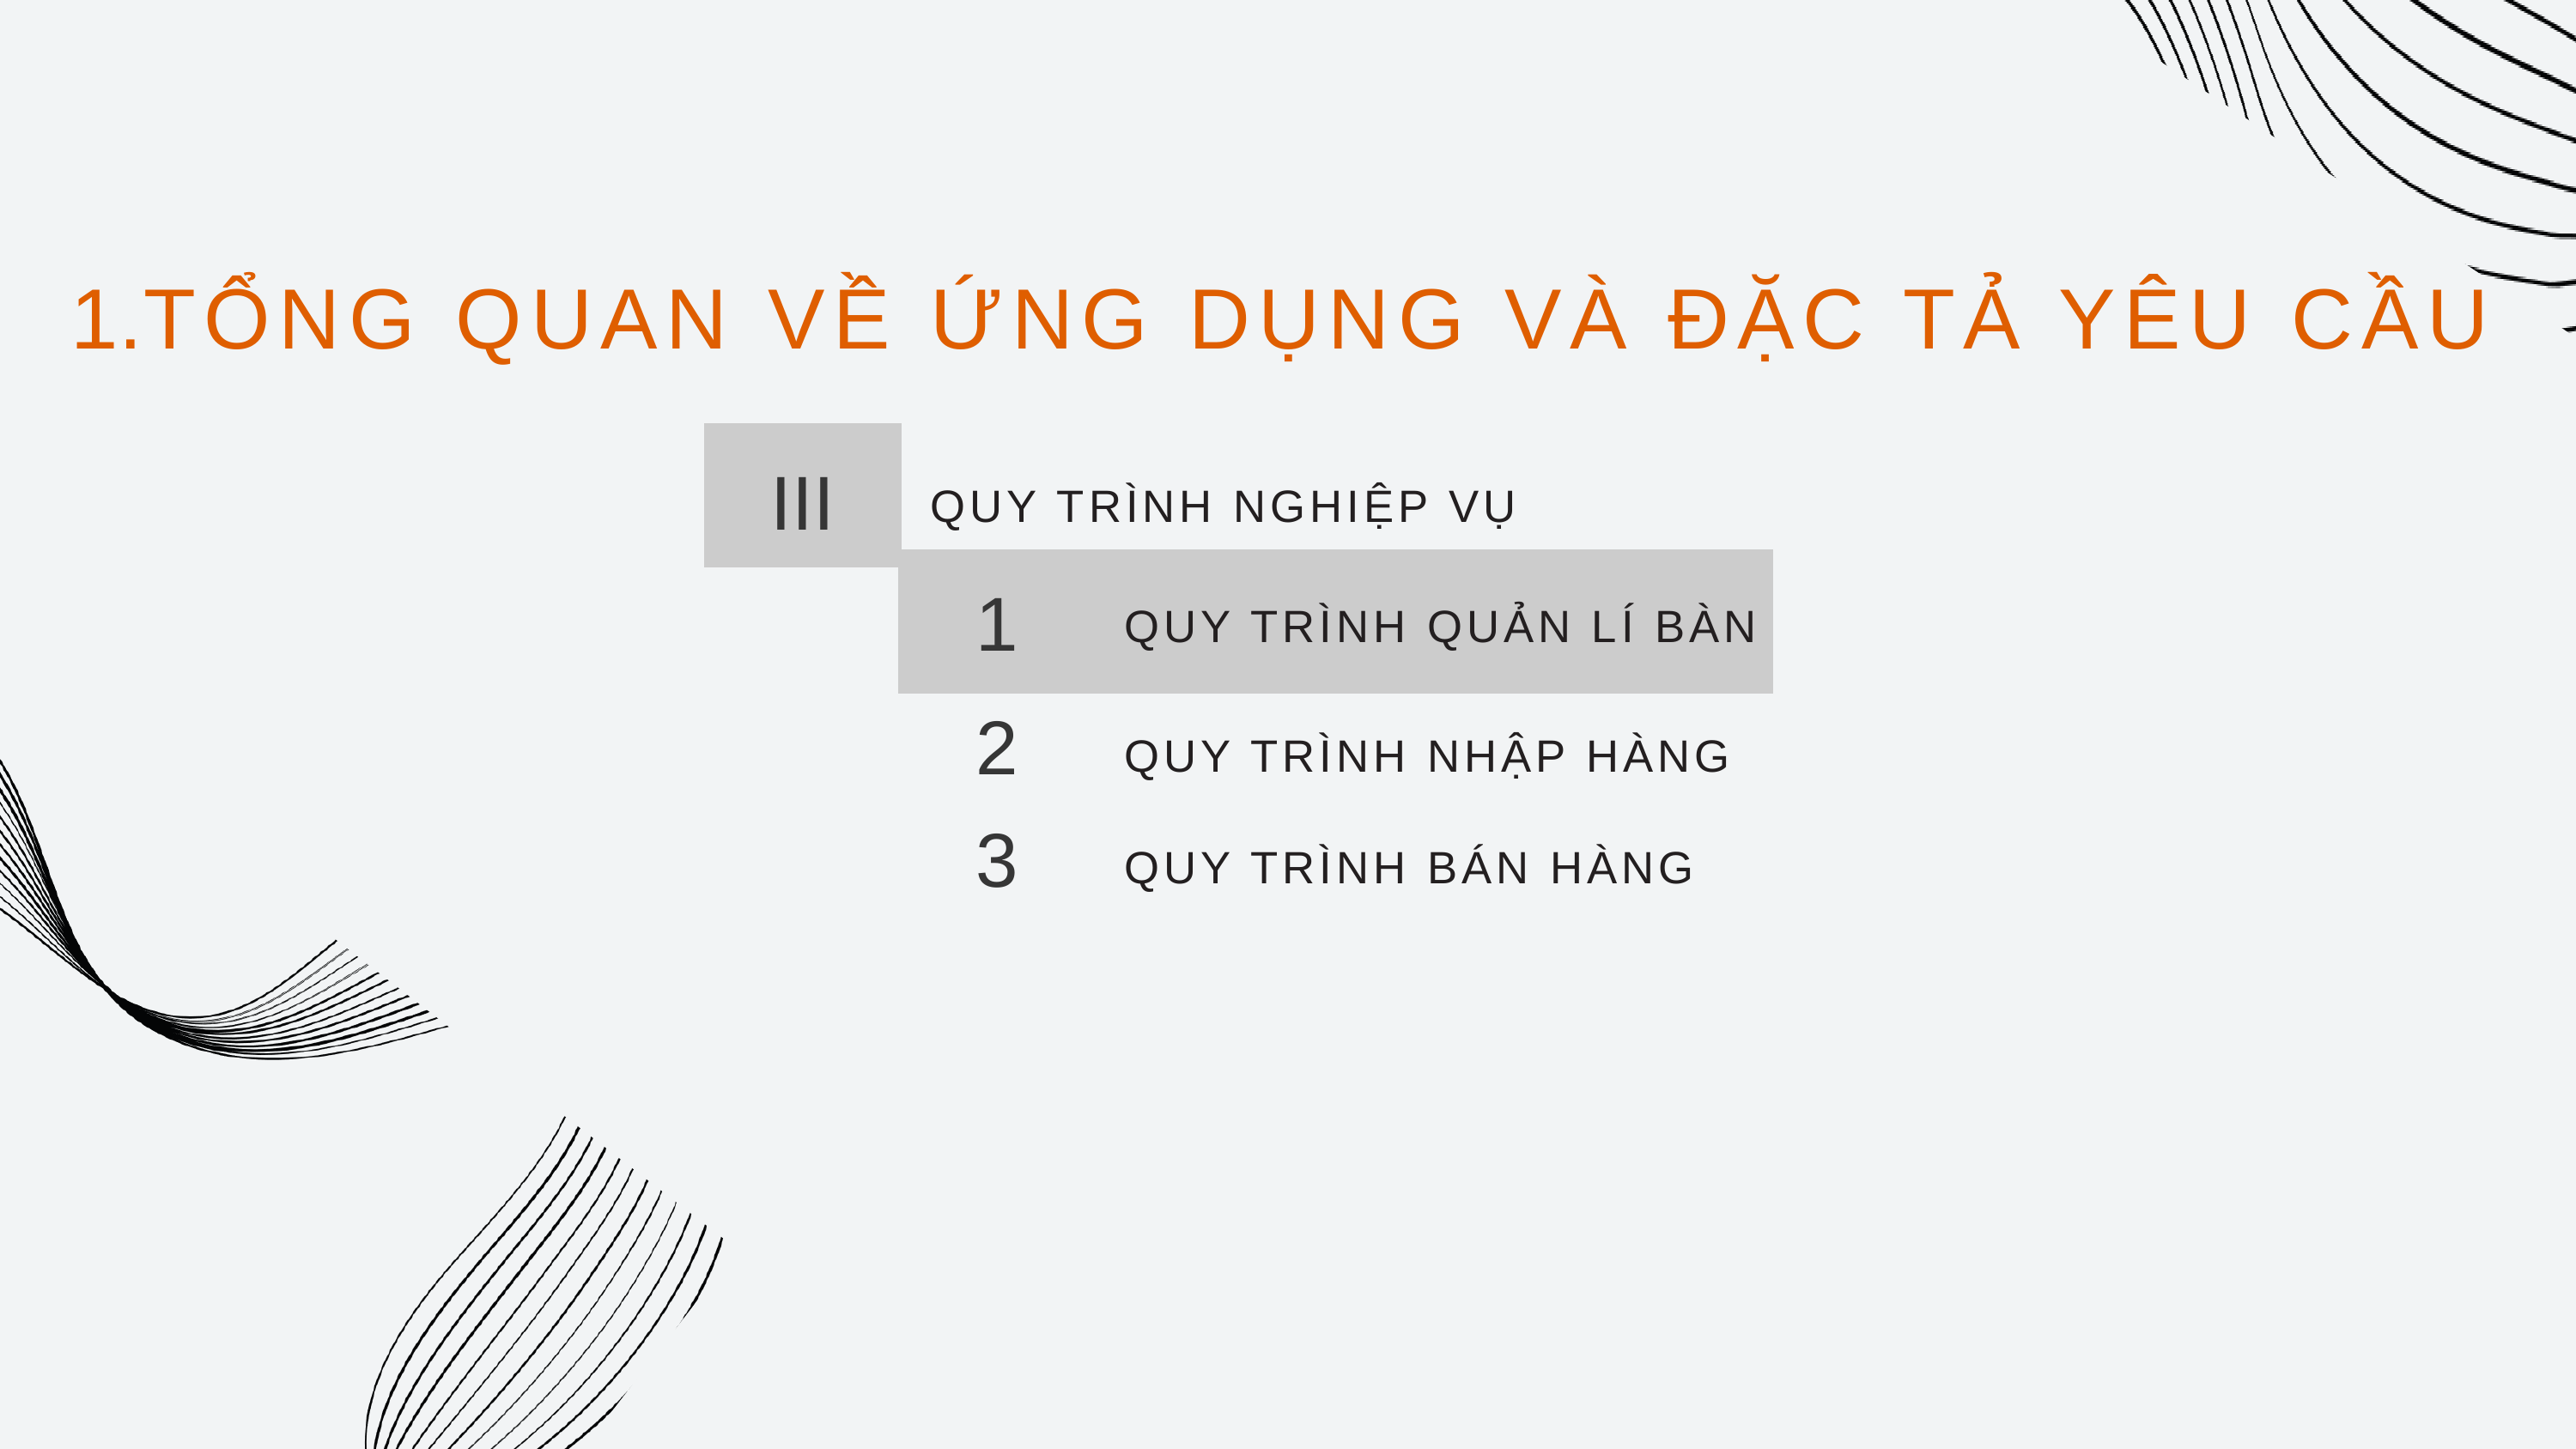

TỔNG QUAN VỀ ỨNG DỤNG VÀ ĐẶC TẢ YÊU CẦU

III
QUY TRÌNH NGHIỆP VỤ

1
QUY TRÌNH QUẢN LÍ BÀN
2
QUY TRÌNH NHẬP HÀNG

3
QUY TRÌNH BÁN HÀNG